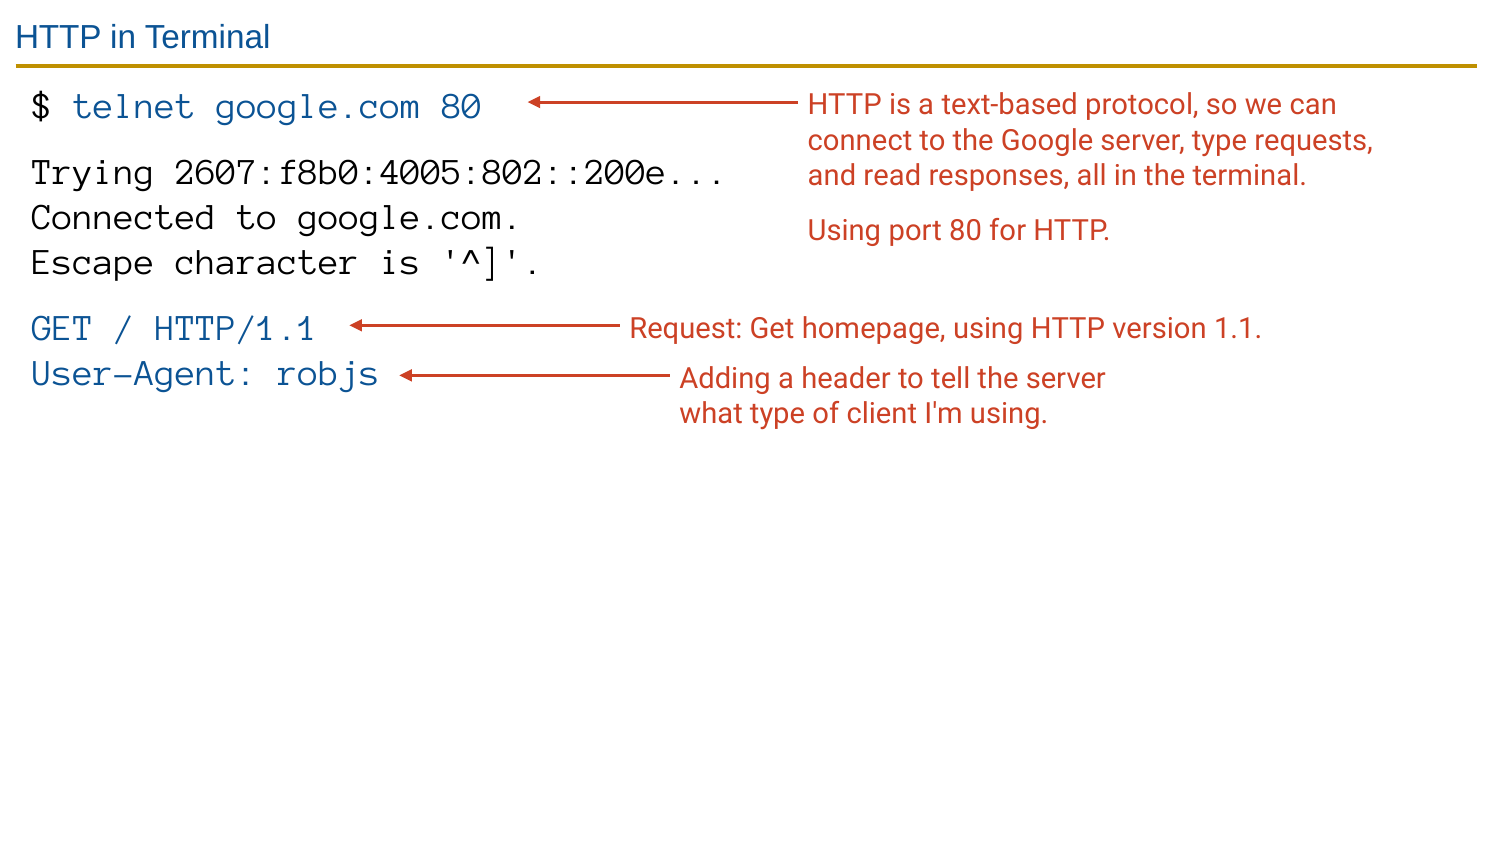

# HTTP in Terminal
$ telnet google.com 80
Trying 2607:f8b0:4005:802::200e...
Connected to google.com.
Escape character is '^]'.
GET / HTTP/1.1
User-Agent: robjs
HTTP is a text-based protocol, so we can connect to the Google server, type requests, and read responses, all in the terminal.
Using port 80 for HTTP.
Request: Get homepage, using HTTP version 1.1.
Adding a header to tell the server what type of client I'm using.